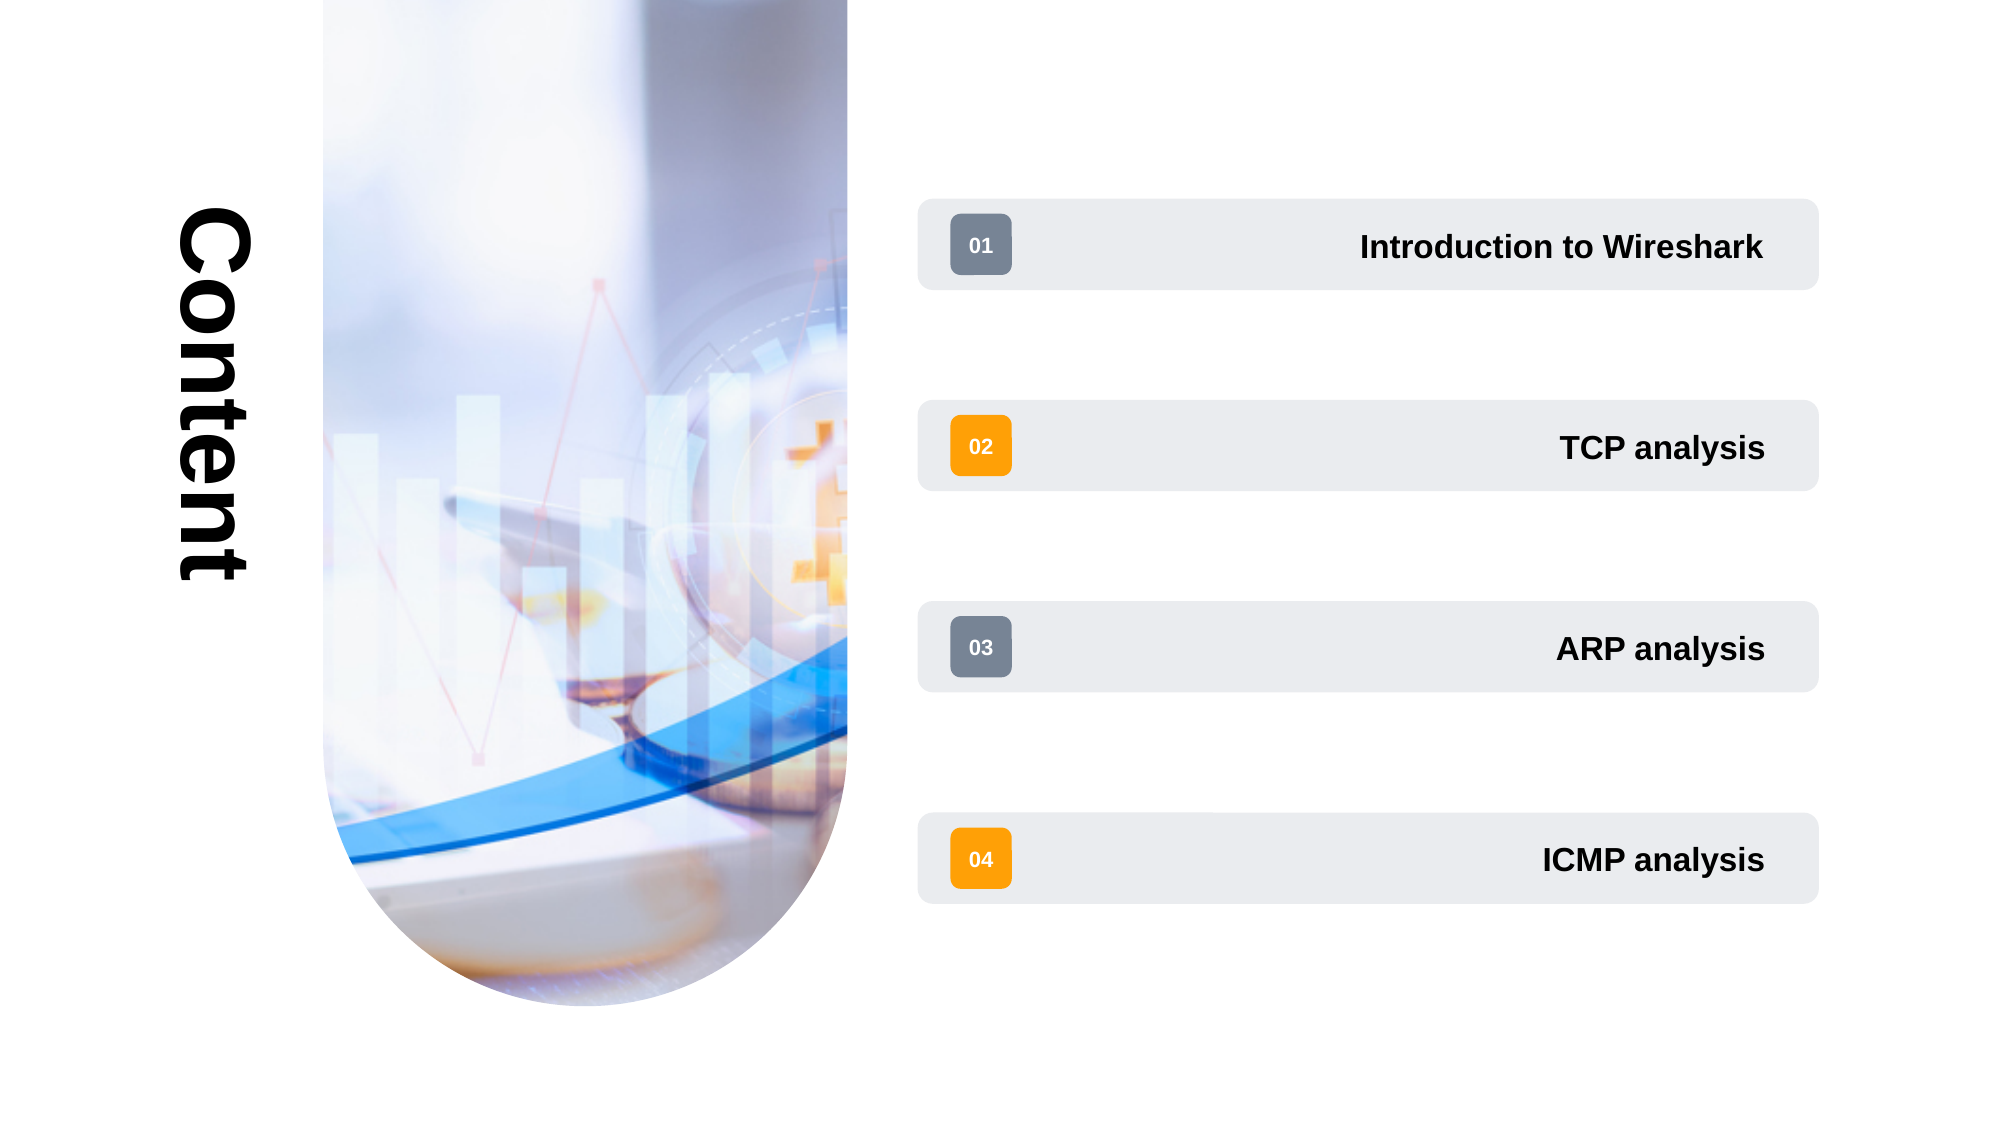

Content

Introduction to Wireshark
01

TCP analysis
02

ARP analysis
03

ICMP analysis
04